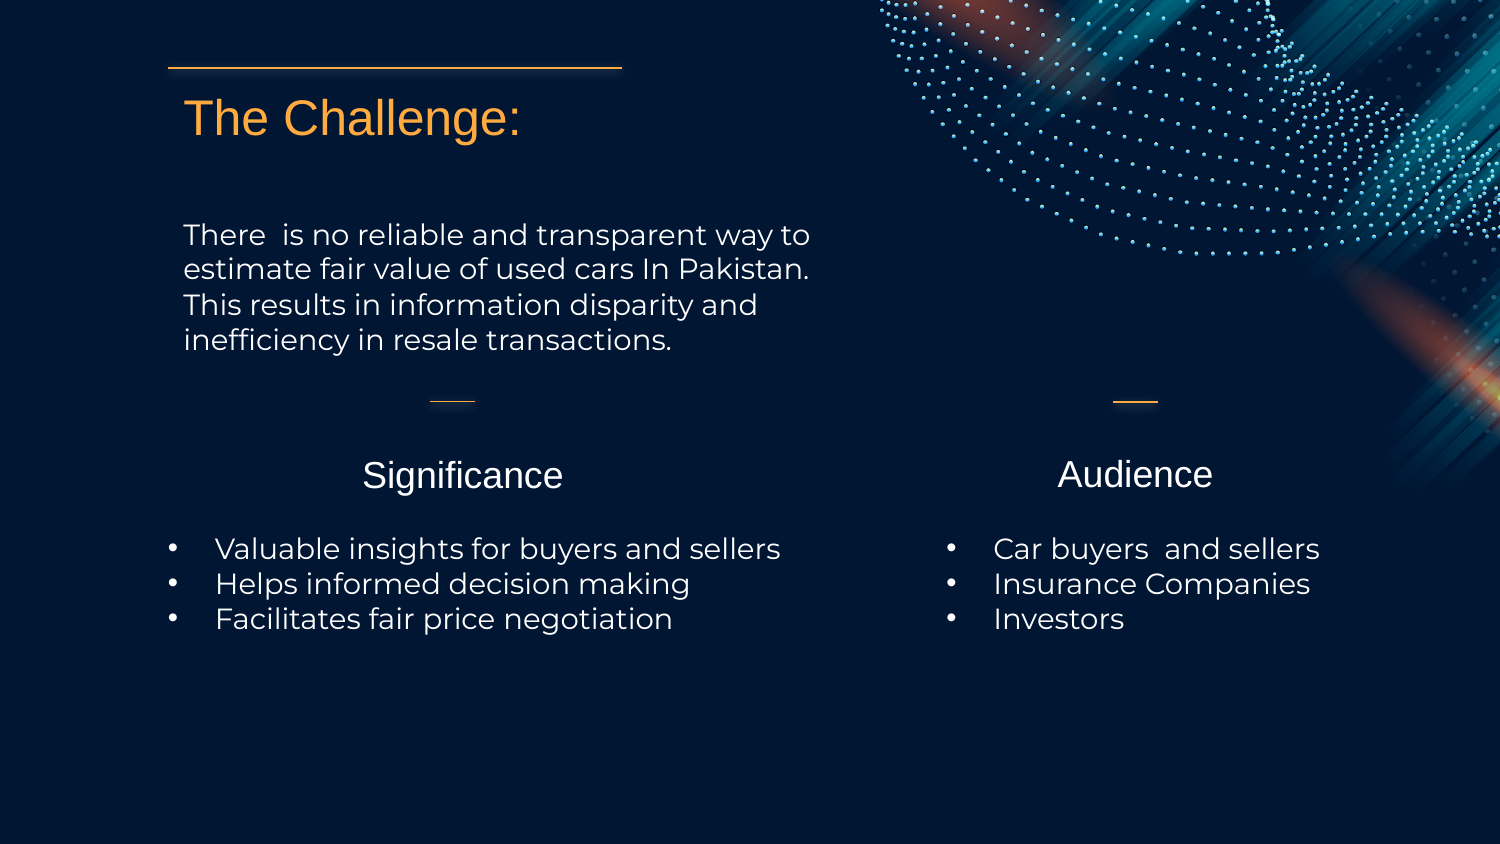

The Challenge:
There  is no reliable and transparent way to estimate fair value of used cars In Pakistan. This results in information disparity and inefficiency in resale transactions.
Audience
Significance
Valuable insights for buyers and sellers
Helps informed decision making
Facilitates fair price negotiation
Car buyers  and sellers
Insurance Companies
Investors